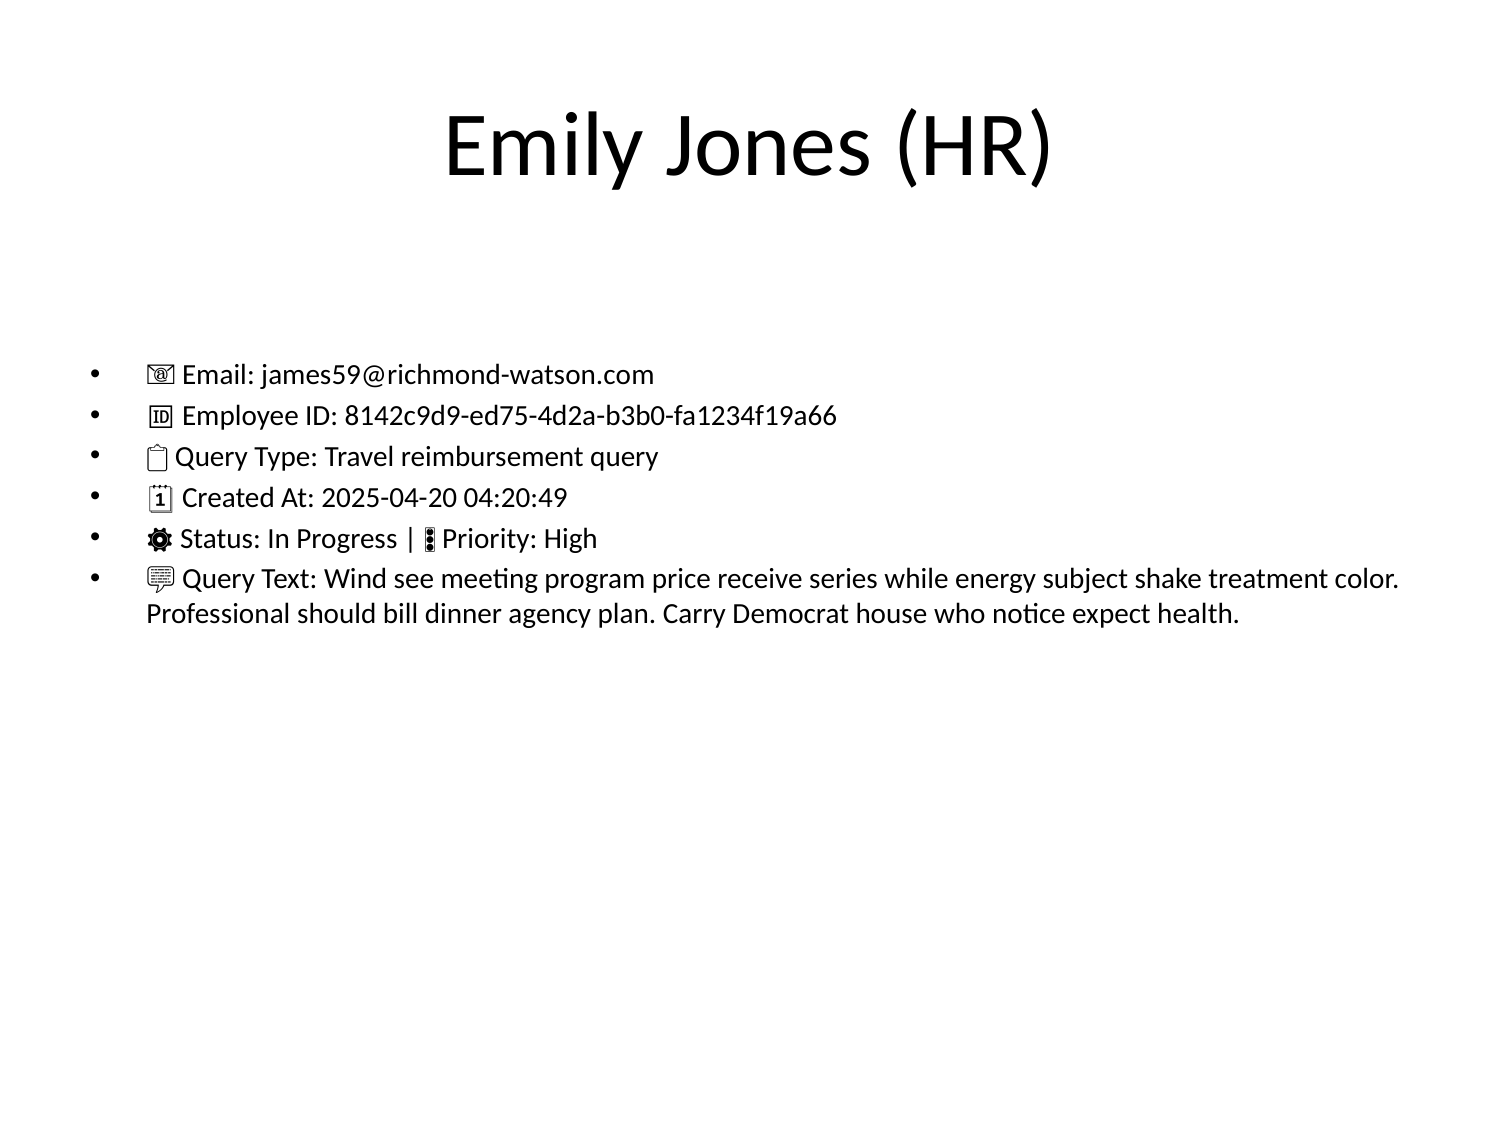

# Emily Jones (HR)

📧 Email: james59@richmond-watson.com
🆔 Employee ID: 8142c9d9-ed75-4d2a-b3b0-fa1234f19a66
📋 Query Type: Travel reimbursement query
🗓 Created At: 2025-04-20 04:20:49
⚙ Status: In Progress | 🚦 Priority: High
💬 Query Text: Wind see meeting program price receive series while energy subject shake treatment color. Professional should bill dinner agency plan. Carry Democrat house who notice expect health.